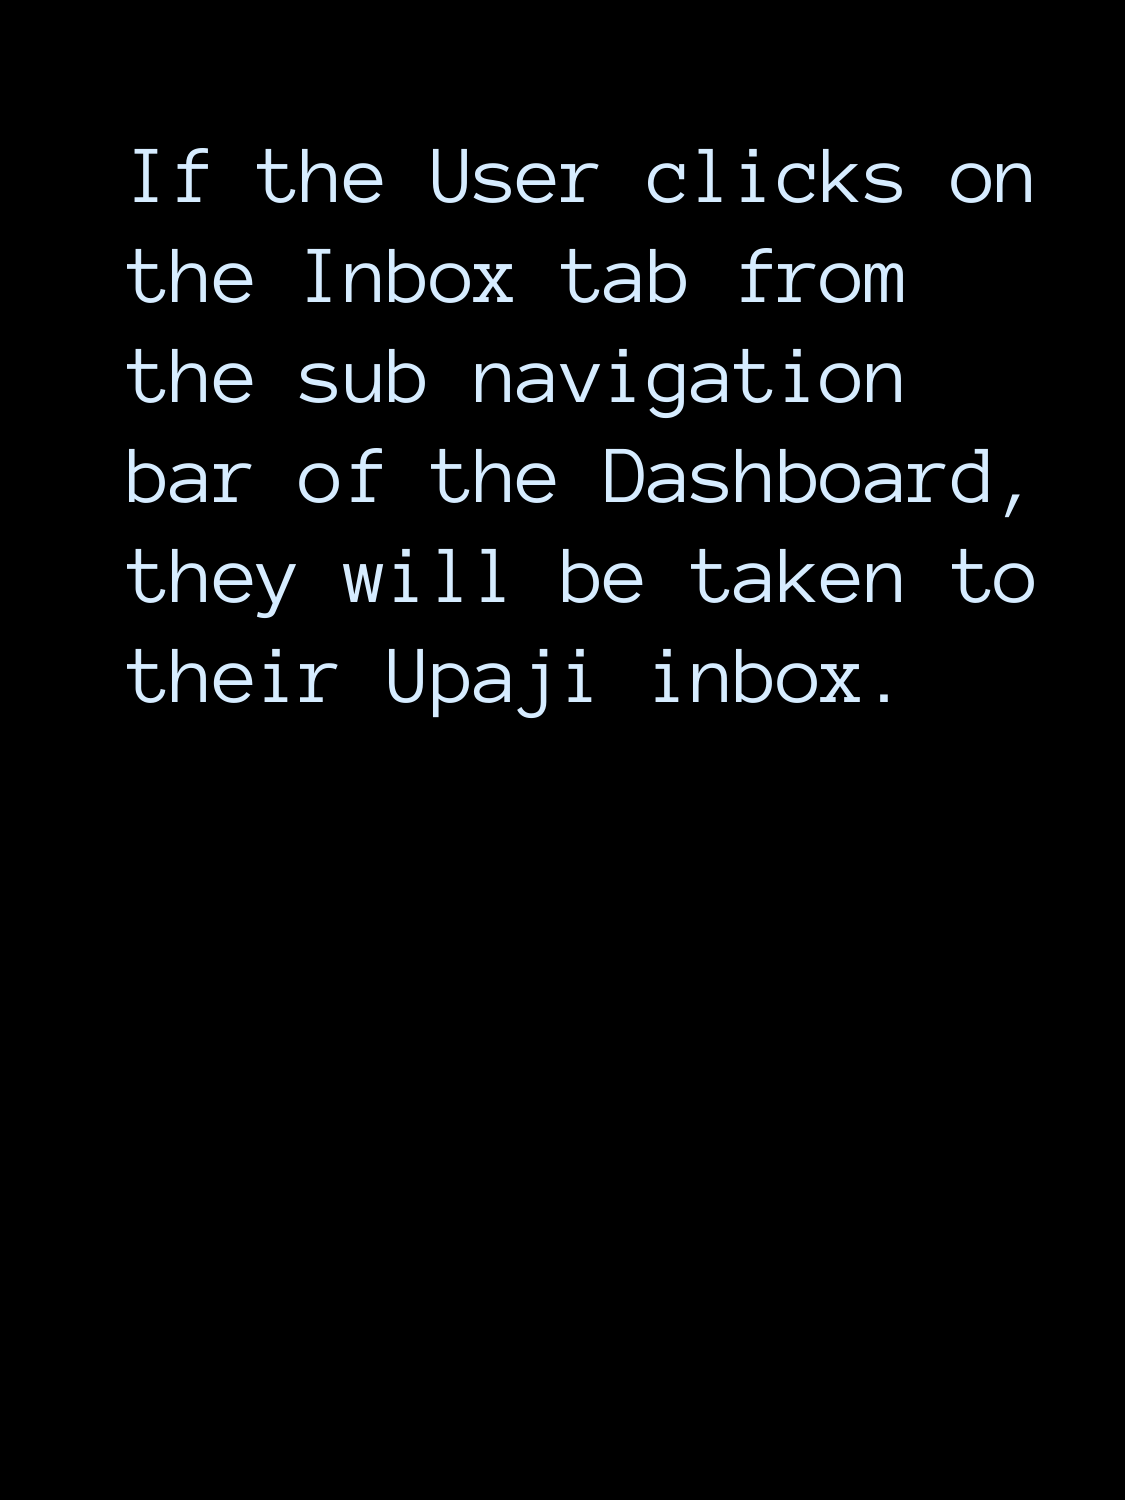

# If the User clicks on the Inbox tab from the sub navigation bar of the Dashboard, they will be taken to their Upaji inbox.